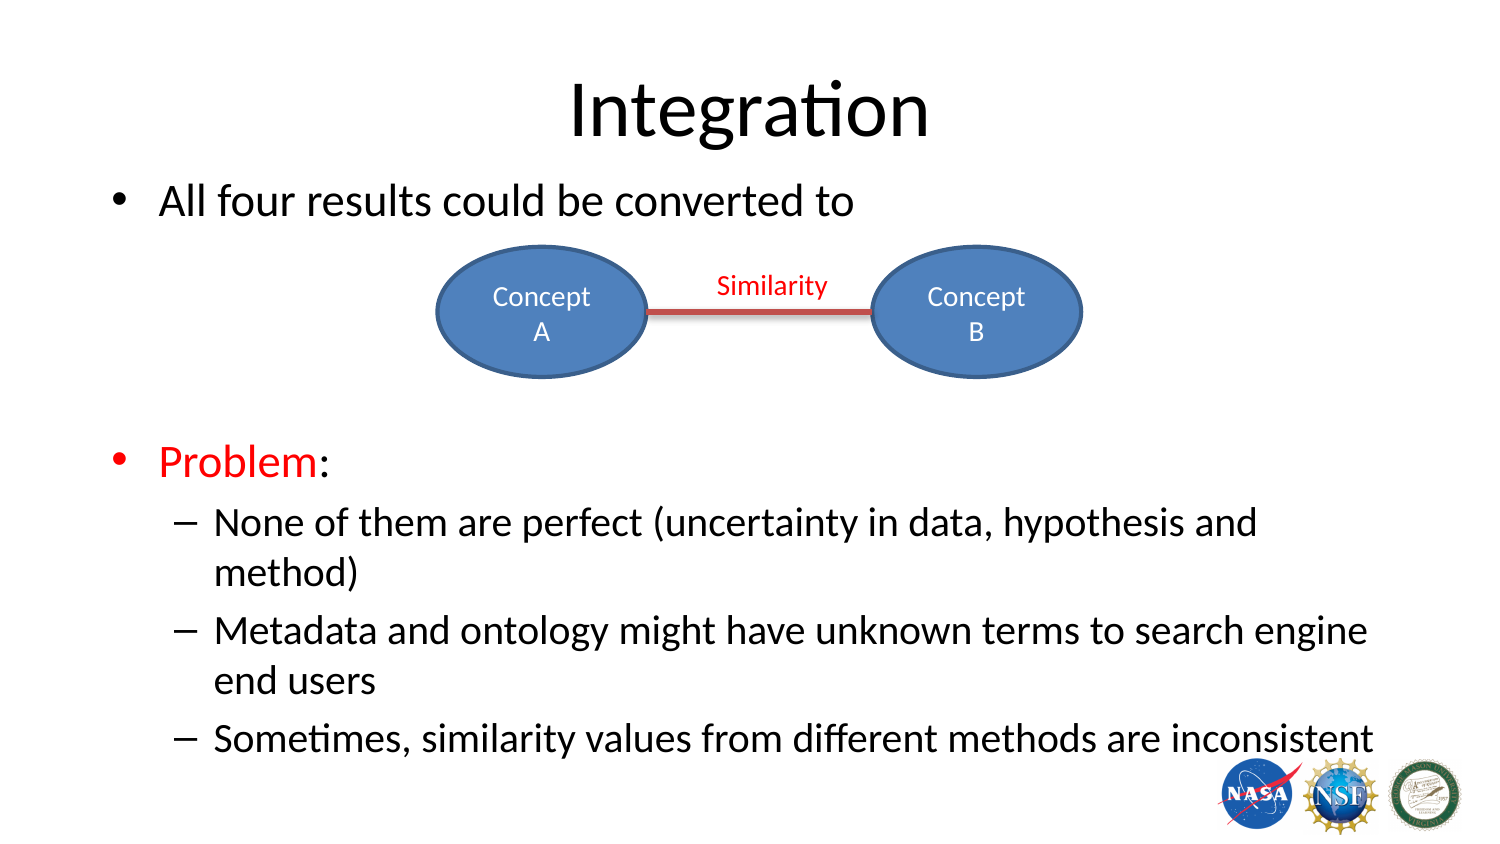

# Integration
All four results could be converted to

Problem:
None of them are perfect (uncertainty in data, hypothesis and method)
Metadata and ontology might have unknown terms to search engine end users
Sometimes, similarity values from different methods are inconsistent
Concept A
Concept B
Similarity